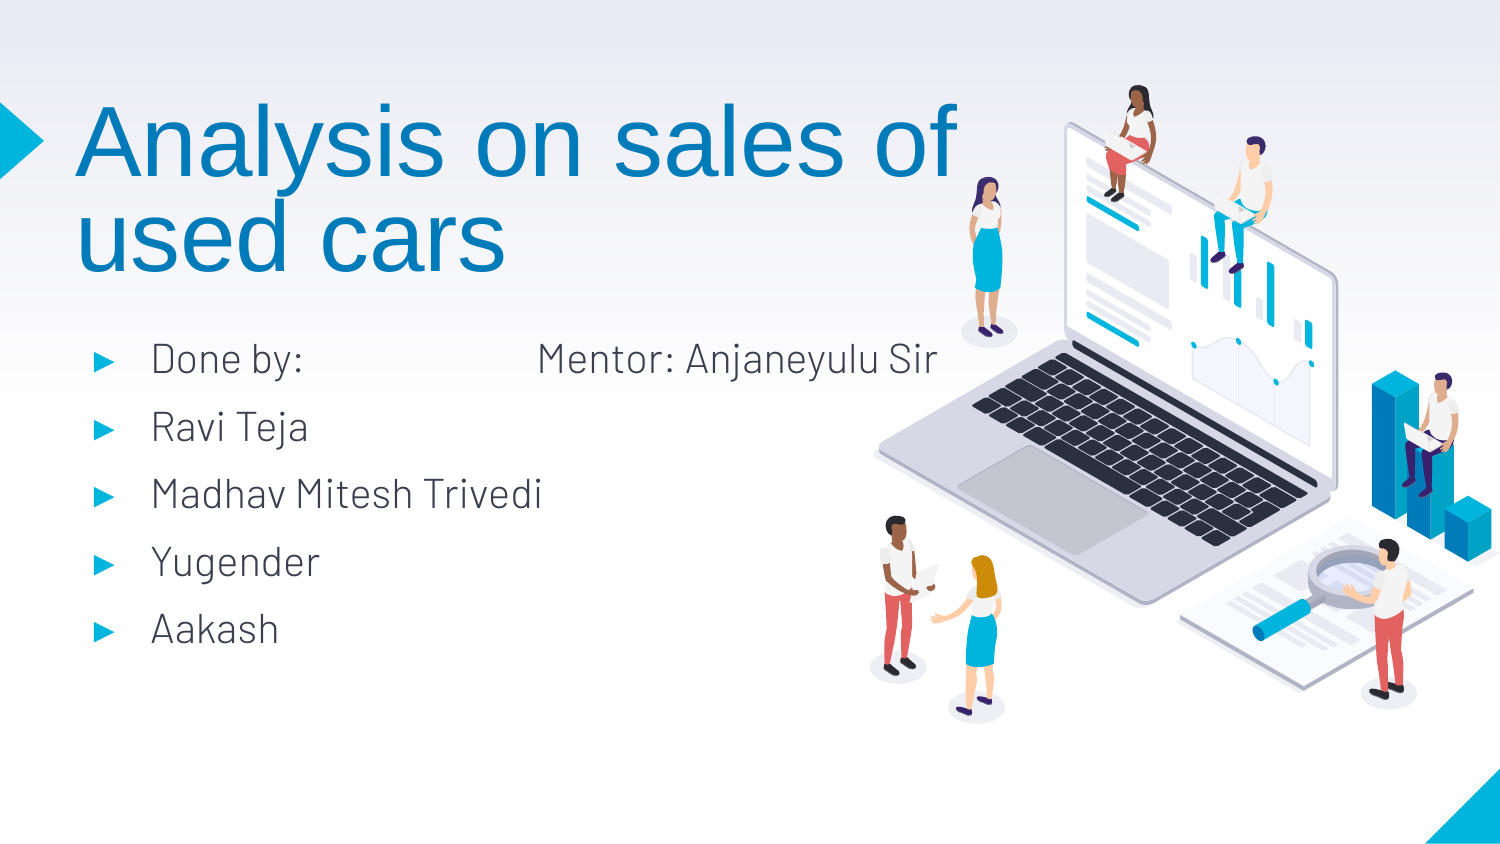

# Analysis on sales of used cars
Done by:                            Mentor: Anjaneyulu Sir
Ravi Teja
Madhav Mitesh Trivedi
Yugender
Aakash